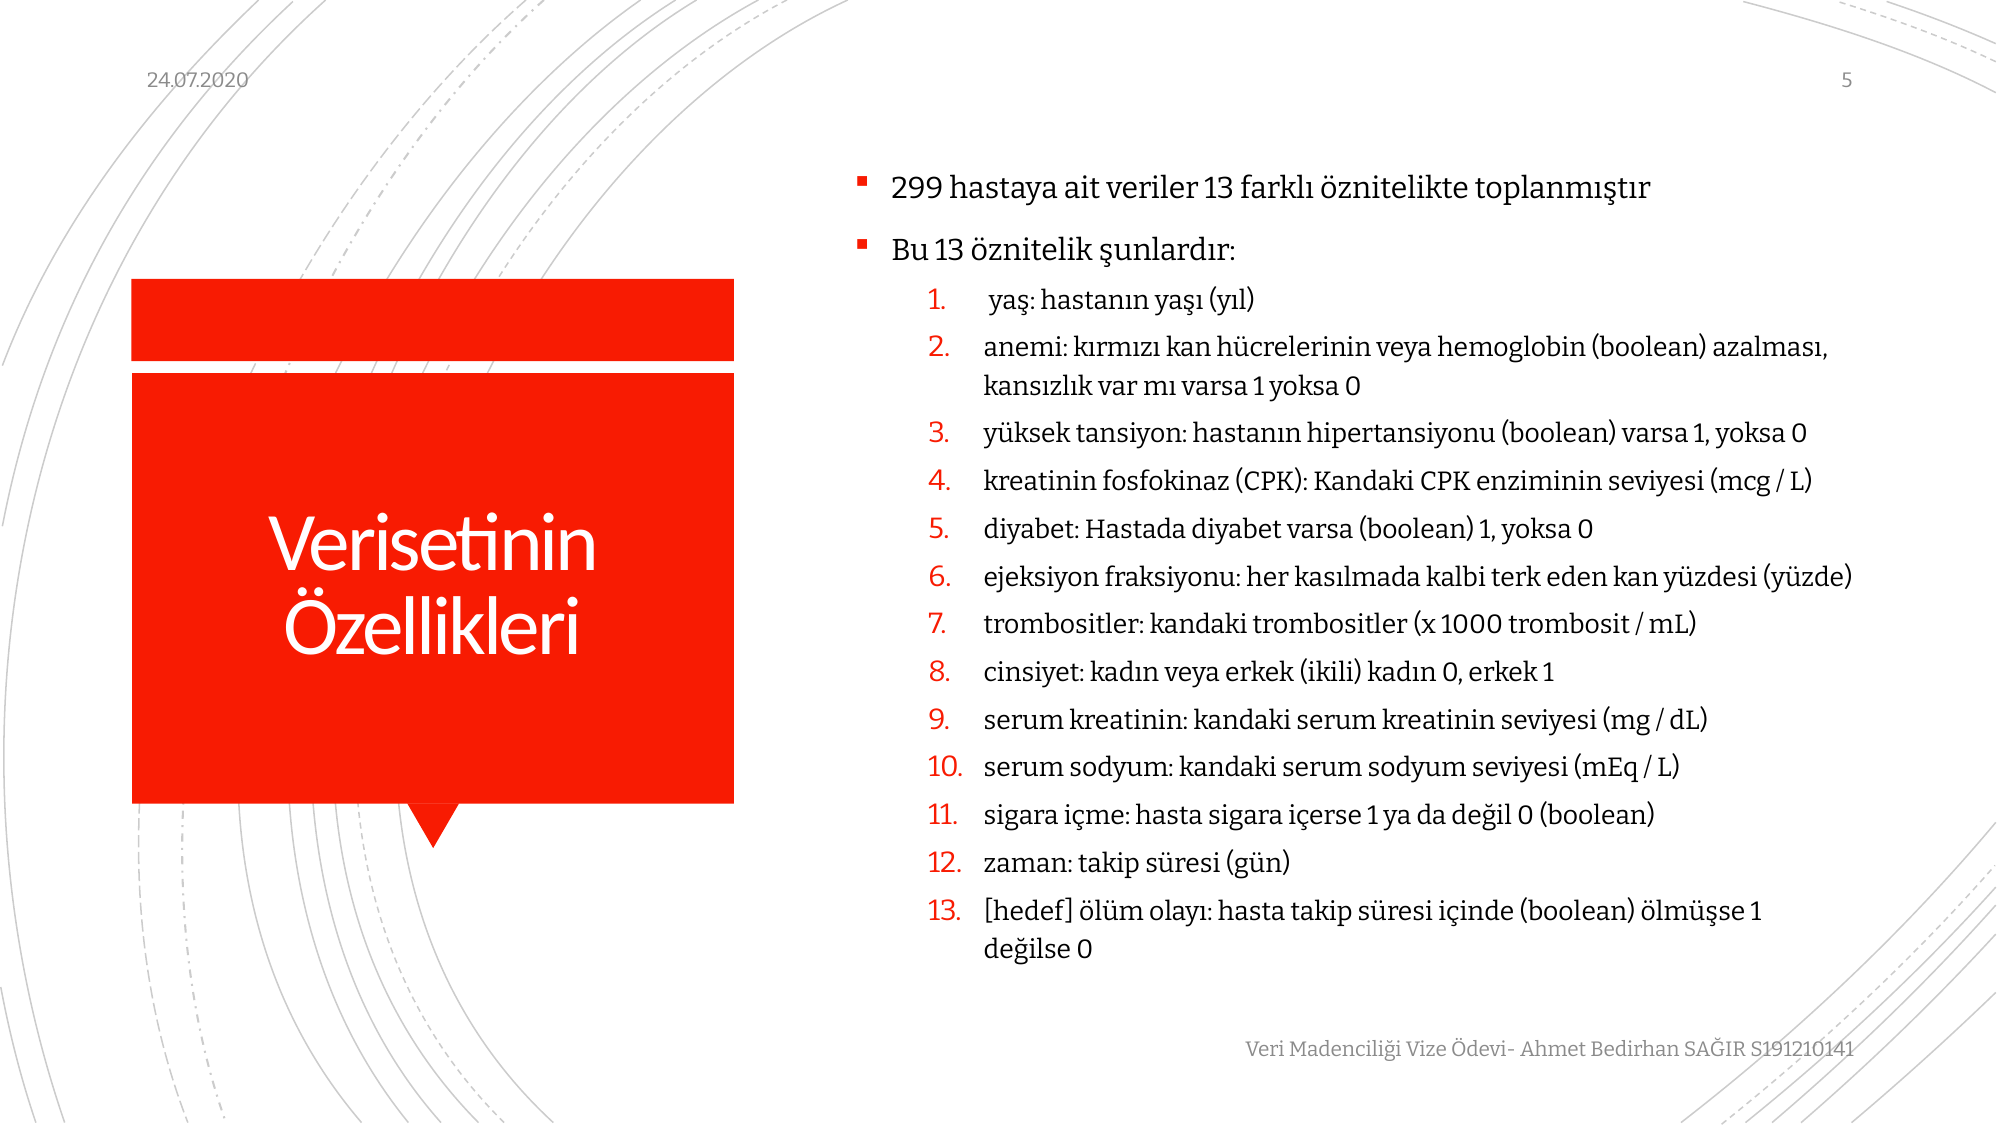

24.07.2020
5
299 hastaya ait veriler 13 farklı öznitelikte toplanmıştır
Bu 13 öznitelik şunlardır:
 yaş: hastanın yaşı (yıl)
anemi: kırmızı kan hücrelerinin veya hemoglobin (boolean) azalması, kansızlık var mı varsa 1 yoksa 0
yüksek tansiyon: hastanın hipertansiyonu (boolean) varsa 1, yoksa 0
kreatinin fosfokinaz (CPK): Kandaki CPK enziminin seviyesi (mcg / L)
diyabet: Hastada diyabet varsa (boolean) 1, yoksa 0
ejeksiyon fraksiyonu: her kasılmada kalbi terk eden kan yüzdesi (yüzde)
trombositler: kandaki trombositler (x 1000 trombosit / mL)
cinsiyet: kadın veya erkek (ikili) kadın 0, erkek 1
serum kreatinin: kandaki serum kreatinin seviyesi (mg / dL)
serum sodyum: kandaki serum sodyum seviyesi (mEq / L)
sigara içme: hasta sigara içerse 1 ya da değil 0 (boolean)
zaman: takip süresi (gün)
[hedef] ölüm olayı: hasta takip süresi içinde (boolean) ölmüşse 1 değilse 0
# Verisetinin Özellikleri
Veri Madenciliği Vize Ödevi- Ahmet Bedirhan SAĞIR S191210141